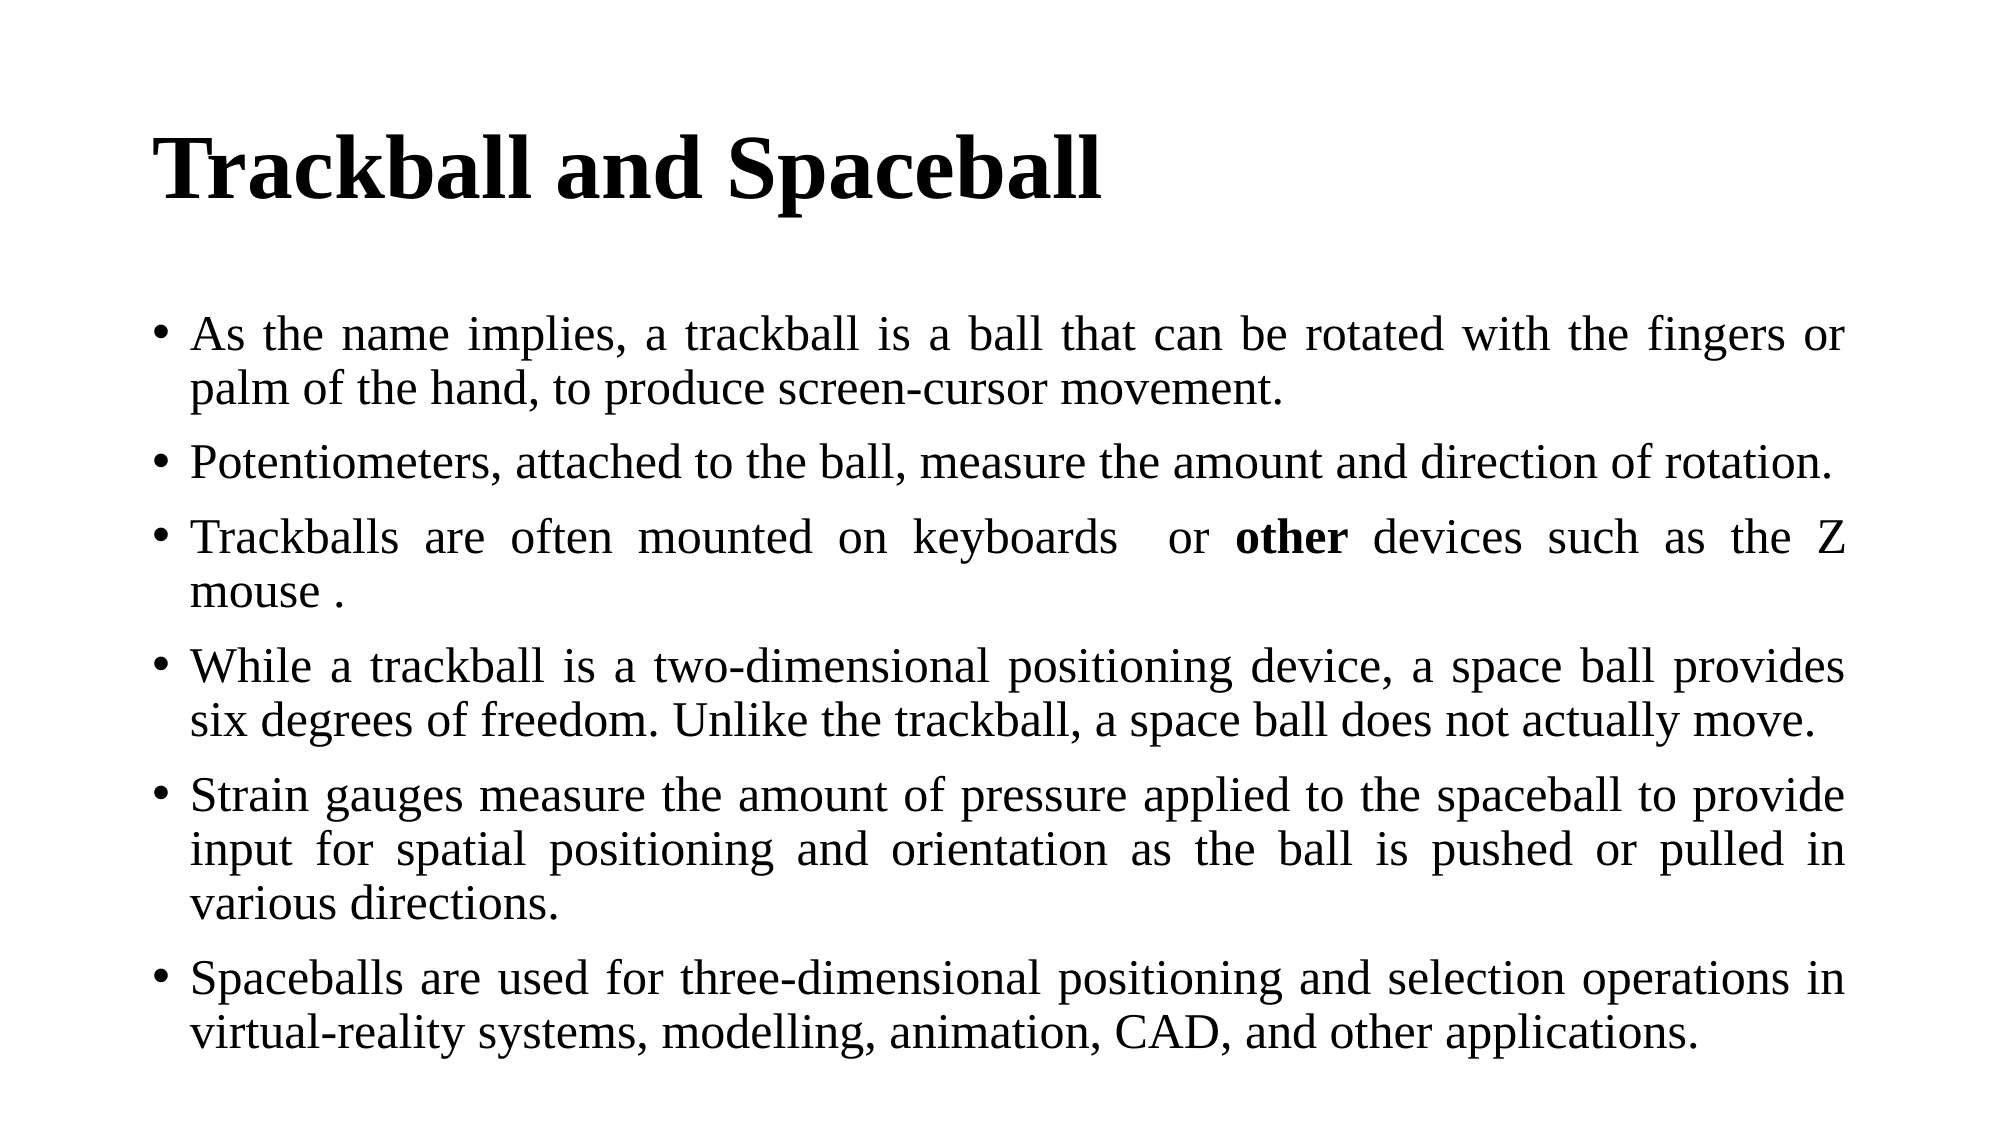

# Trackball and Spaceball
As the name implies, a trackball is a ball that can be rotated with the fingers or palm of the hand, to produce screen-cursor movement.
Potentiometers, attached to the ball, measure the amount and direction of rotation.
Trackballs are often mounted on keyboards  or other devices such as the Z mouse .
While a trackball is a two-dimensional positioning device, a space ball provides six degrees of freedom. Unlike the trackball, a space ball does not actually move.
Strain gauges measure the amount of pressure applied to the spaceball to provide input for spatial positioning and orientation as the ball is pushed or pulled in various directions.
Spaceballs are used for three-dimensional positioning and selection operations in virtual-reality systems, modelling, animation, CAD, and other applications.